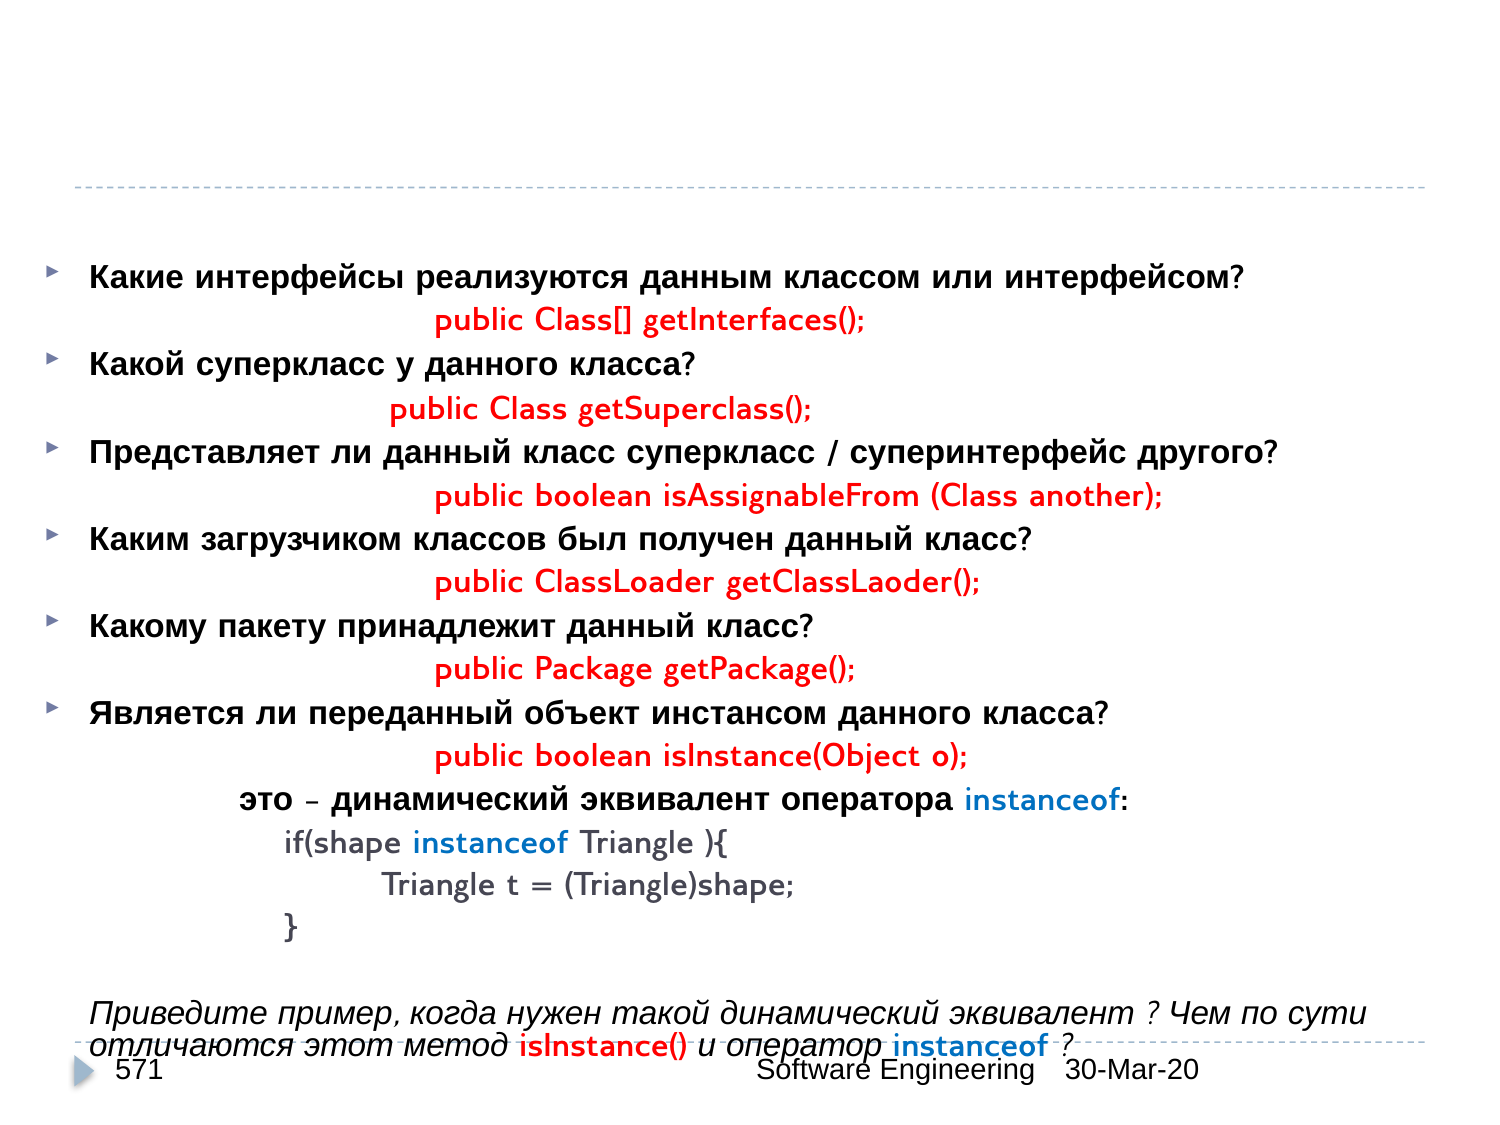

Какие интерфейсы реализуются данным классом или интерфейсом?
			public Class[] getInterfaces();
Какой суперкласс у данного класса?
			public Class getSuperclass();
Представляет ли данный класс суперкласс / суперинтерфейс другого?
			public boolean isAssignableFrom (Class another);
Каким загрузчиком классов был получен данный класс?
			public ClassLoader getClassLaoder();
Какому пакету принадлежит данный класс?
			public Package getPackage();
Является ли переданный объект инстансом данного класса?
			public boolean isInstance(Object o);
		это – динамический эквивалент оператора instanceof:
		if(shape instanceof Triangle ){
		         Triangle t = (Triangle)shape;
		}

	Приведите пример, когда нужен такой динамический эквивалент ? Чем по сути отличаются этот метод isInstance() и оператор instanceof ?

571
Software Engineering
30-Mar-20